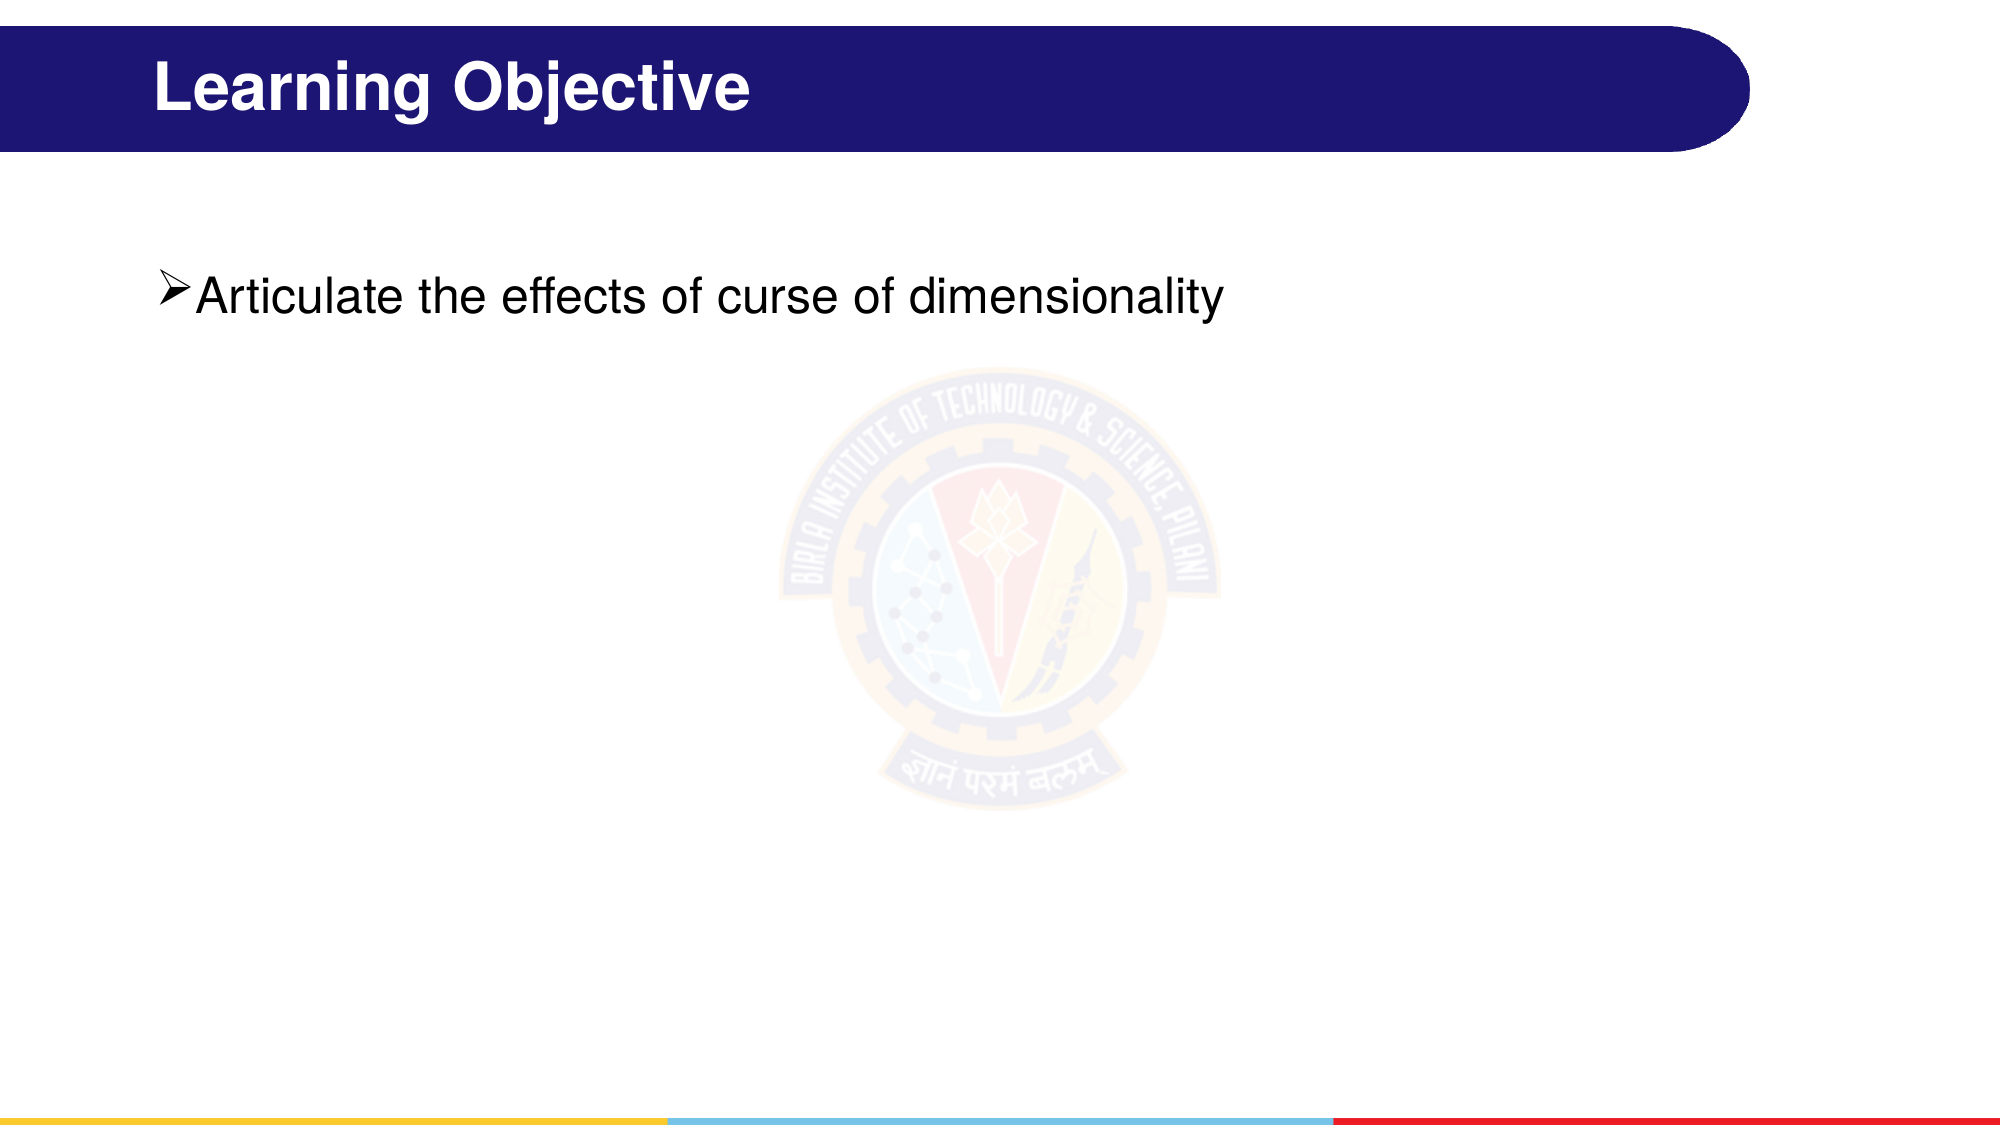

# Learning Objective
Articulate the effects of curse of dimensionality